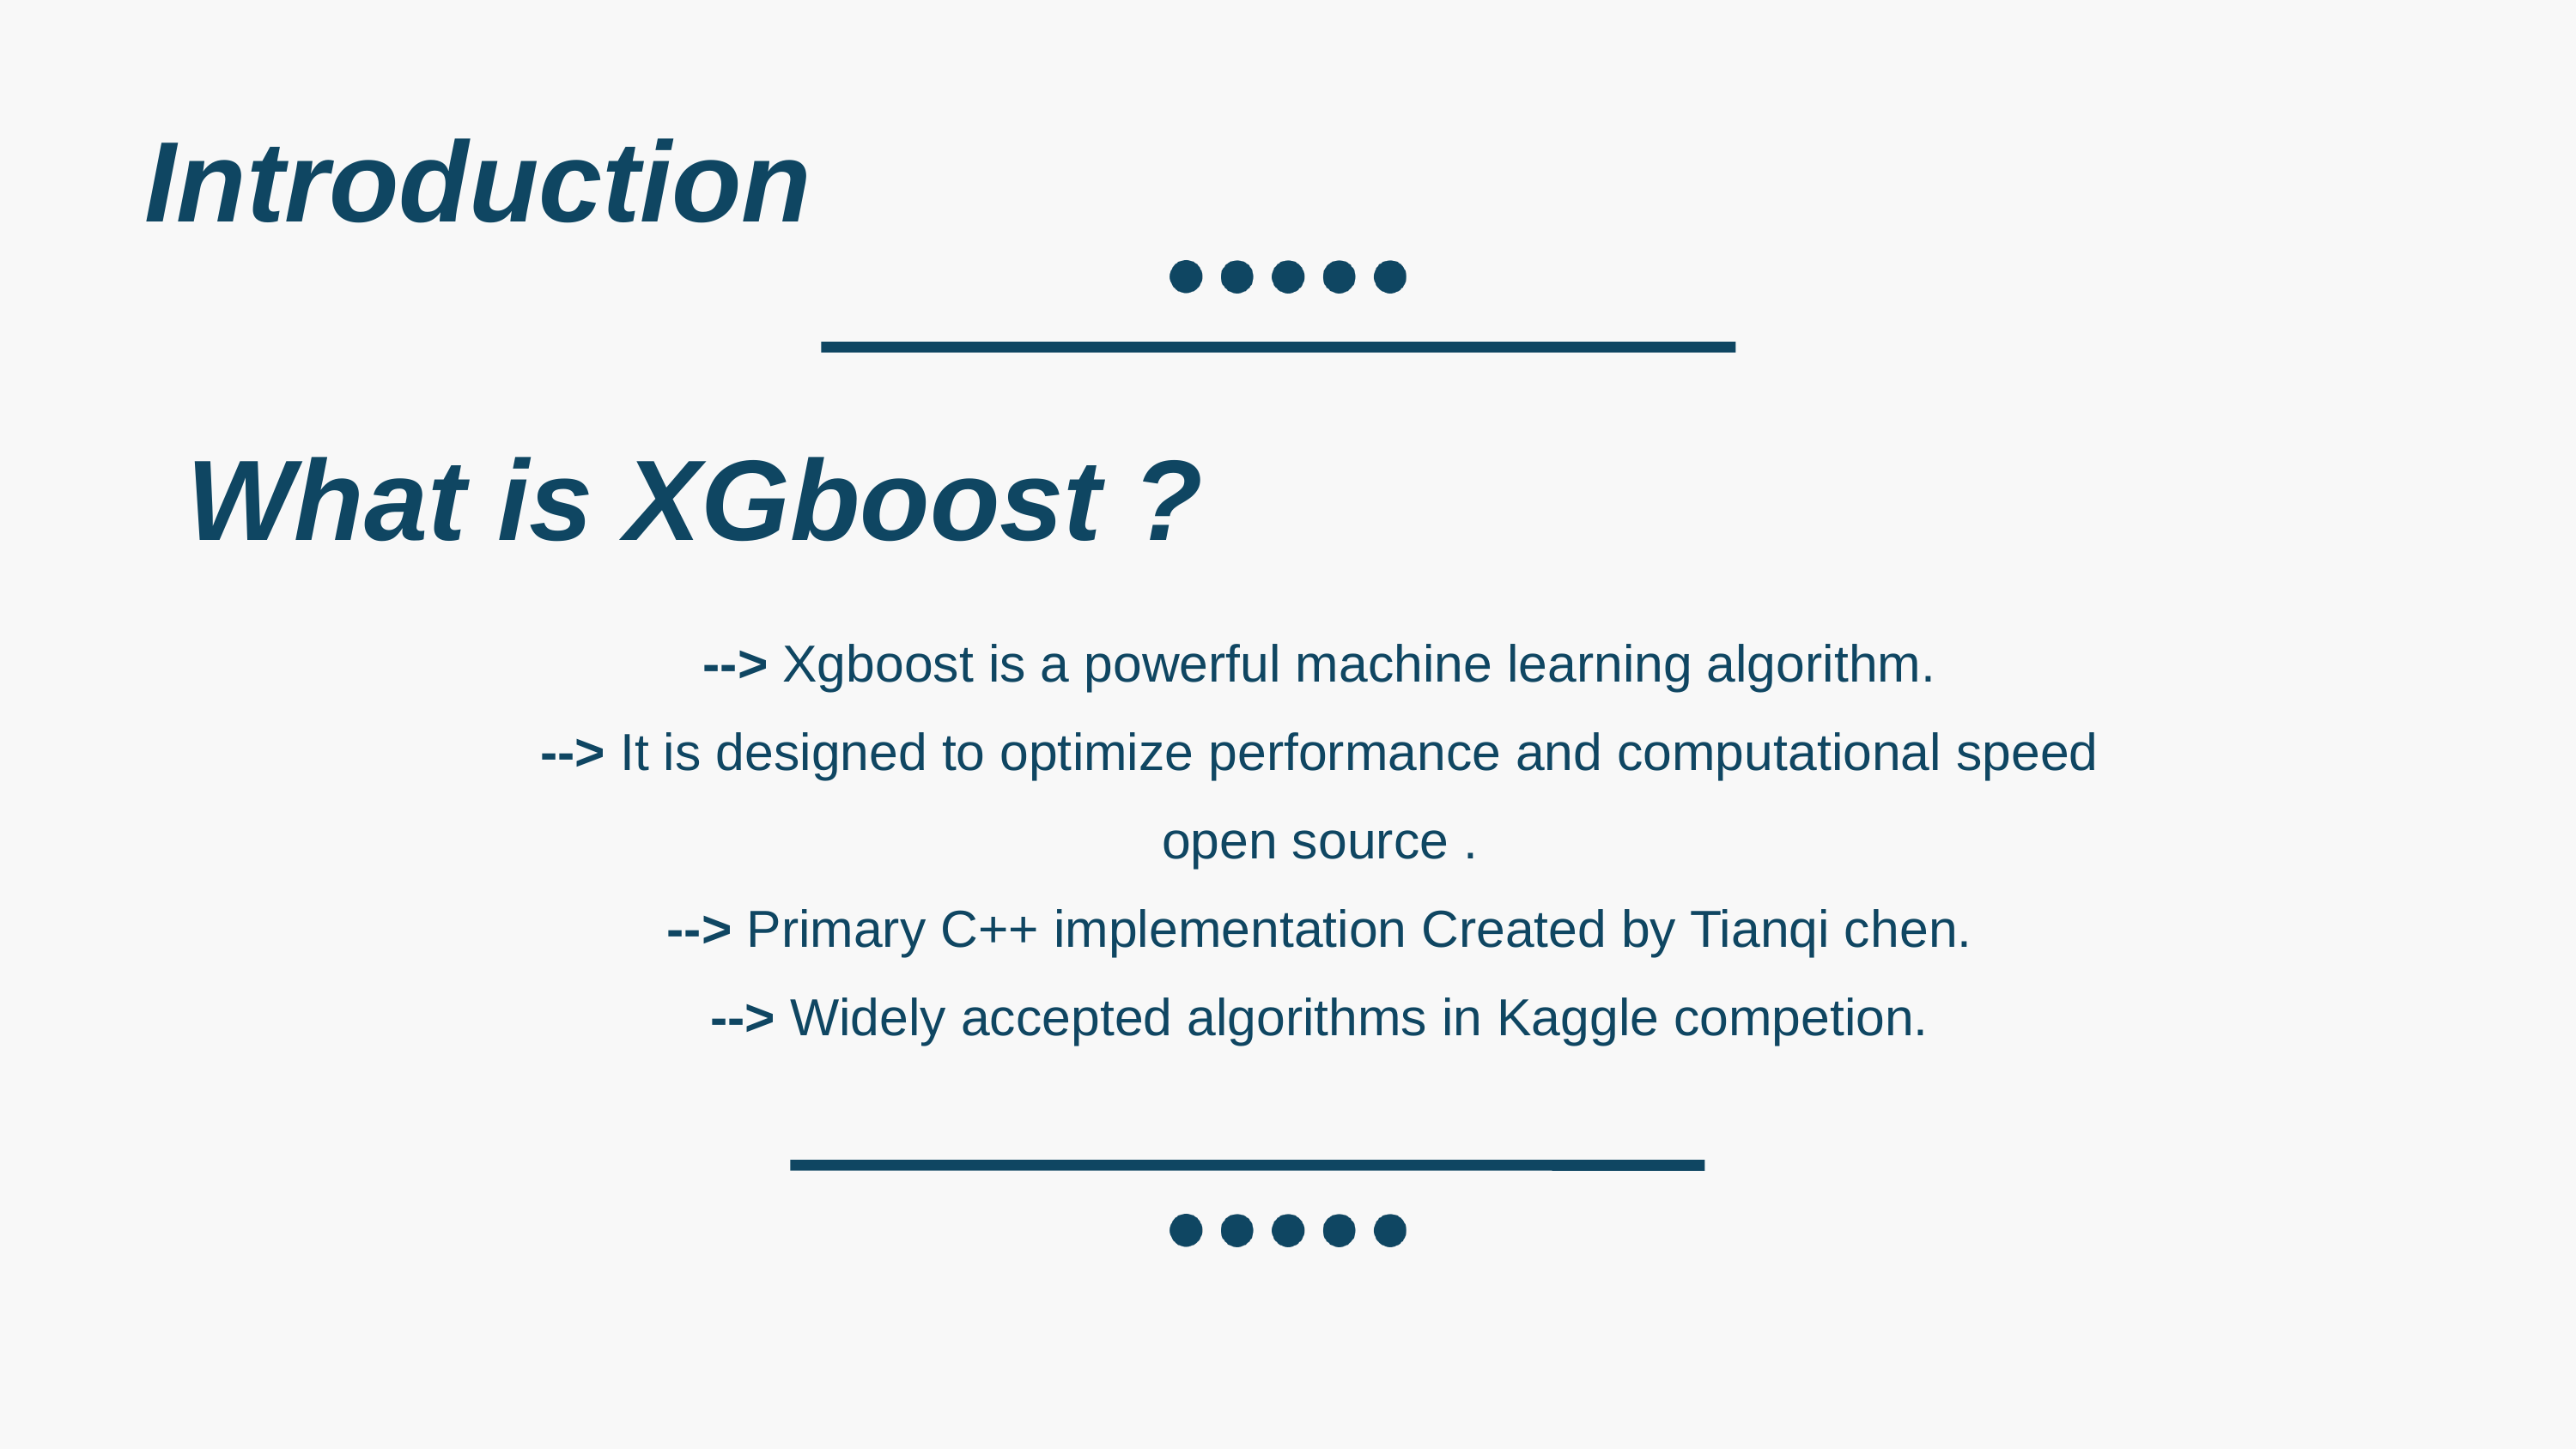

Introduction

What is XGboost ?
--> Xgboost is a powerful machine learning algorithm.
--> It is designed to optimize performance and computational speed
open source .
--> Primary C++ implementation Created by Tianqi chen.
--> Widely accepted algorithms in Kaggle competion.